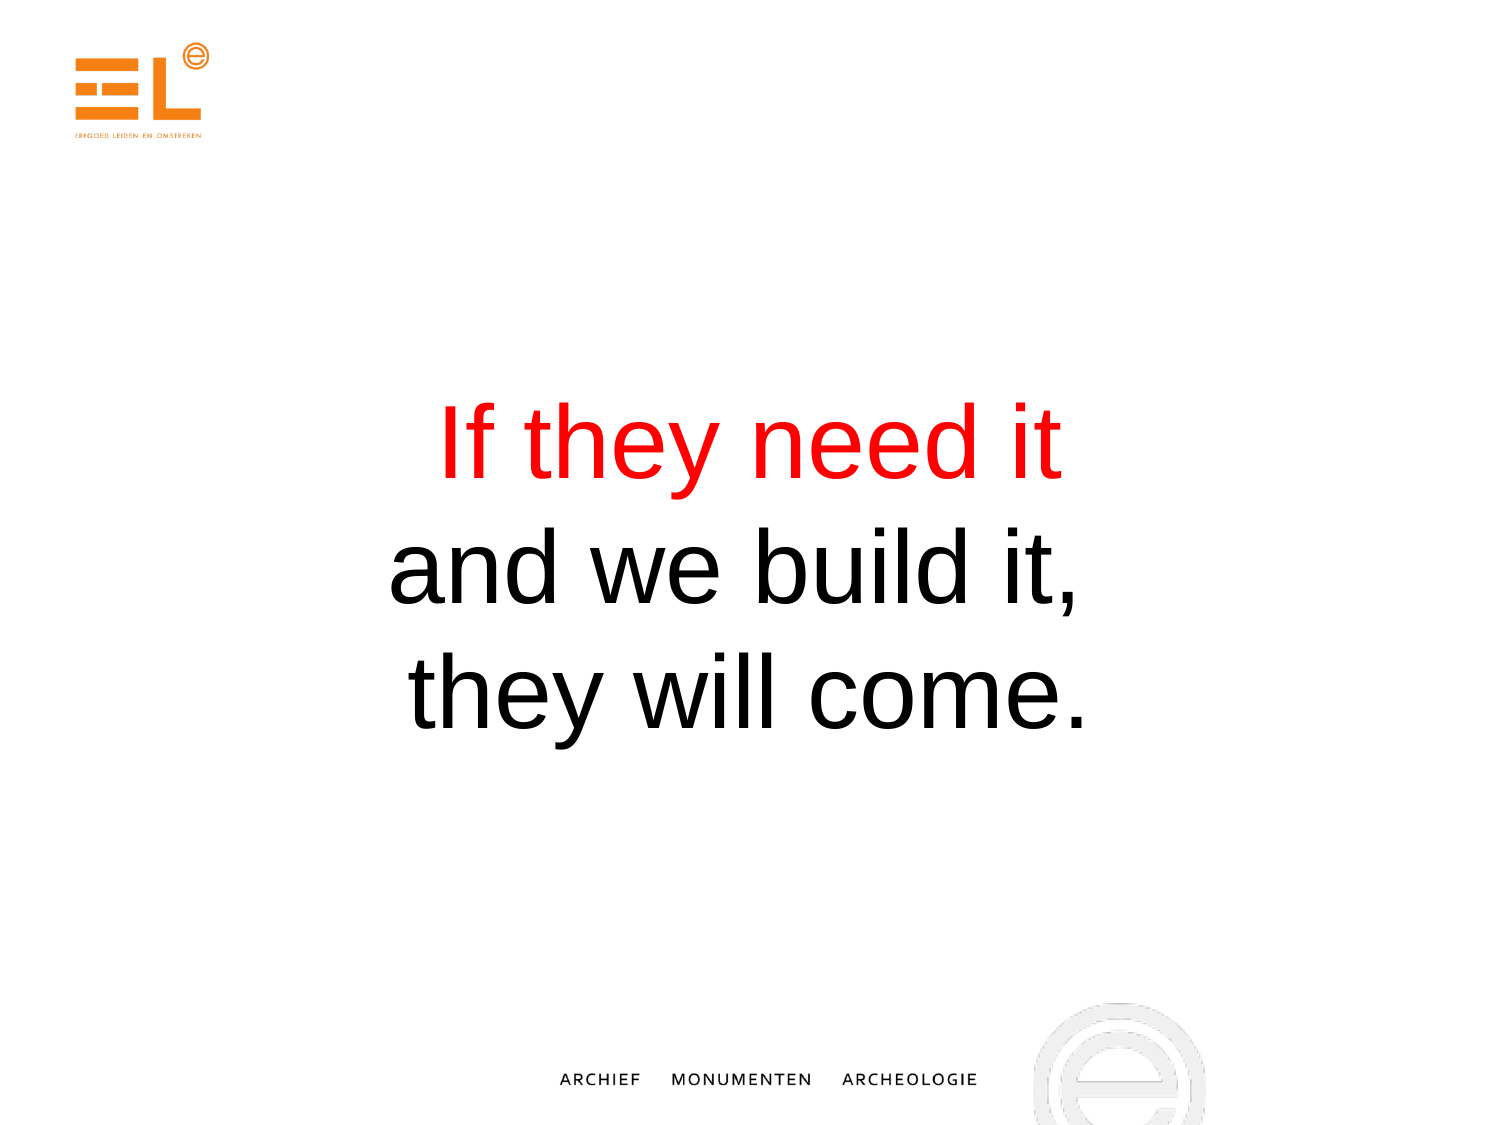

If they need it
and we build it,
they will come.